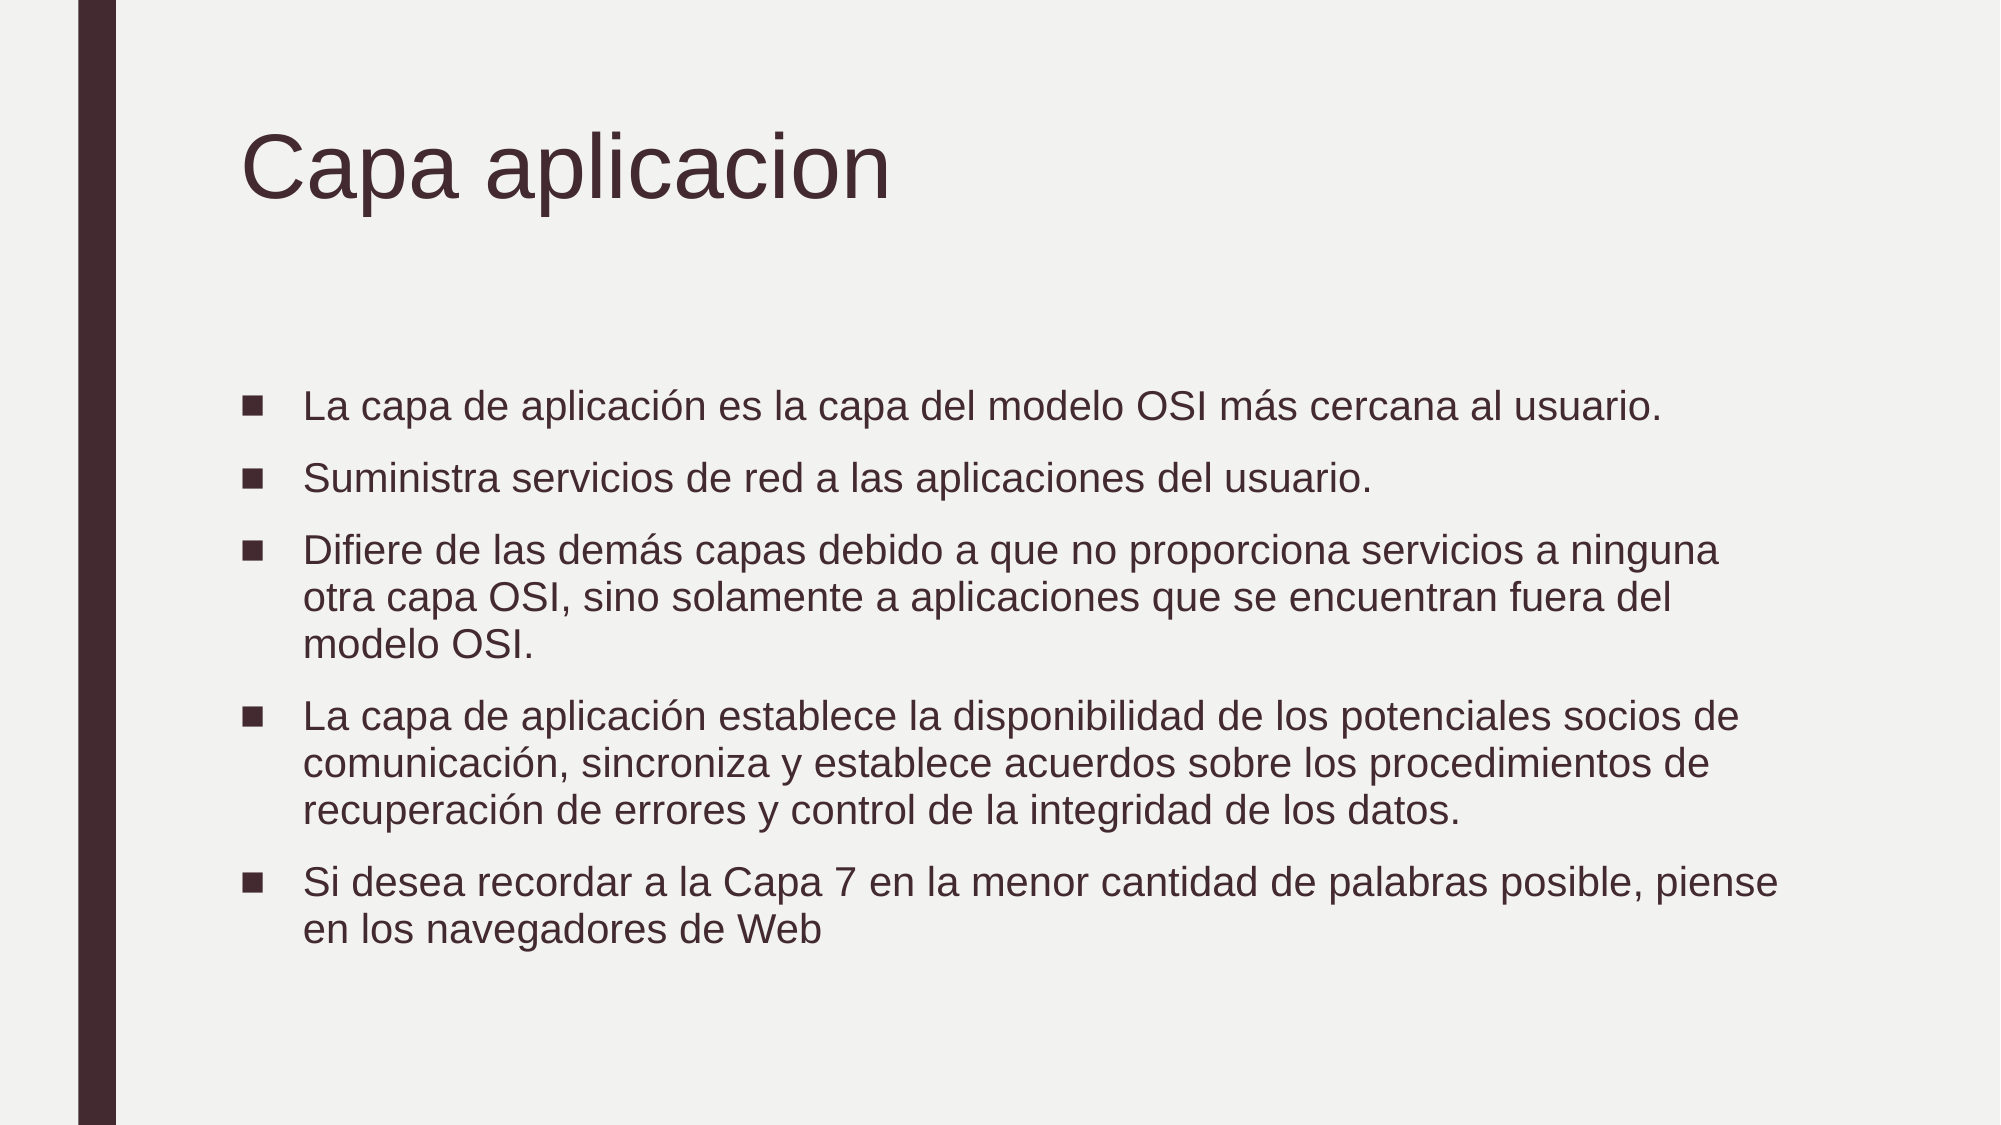

# Capa aplicacion
La capa de aplicación es la capa del modelo OSI más cercana al usuario.
Suministra servicios de red a las aplicaciones del usuario.
Difiere de las demás capas debido a que no proporciona servicios a ninguna otra capa OSI, sino solamente a aplicaciones que se encuentran fuera del modelo OSI.
La capa de aplicación establece la disponibilidad de los potenciales socios de comunicación, sincroniza y establece acuerdos sobre los procedimientos de recuperación de errores y control de la integridad de los datos.
Si desea recordar a la Capa 7 en la menor cantidad de palabras posible, piense en los navegadores de Web